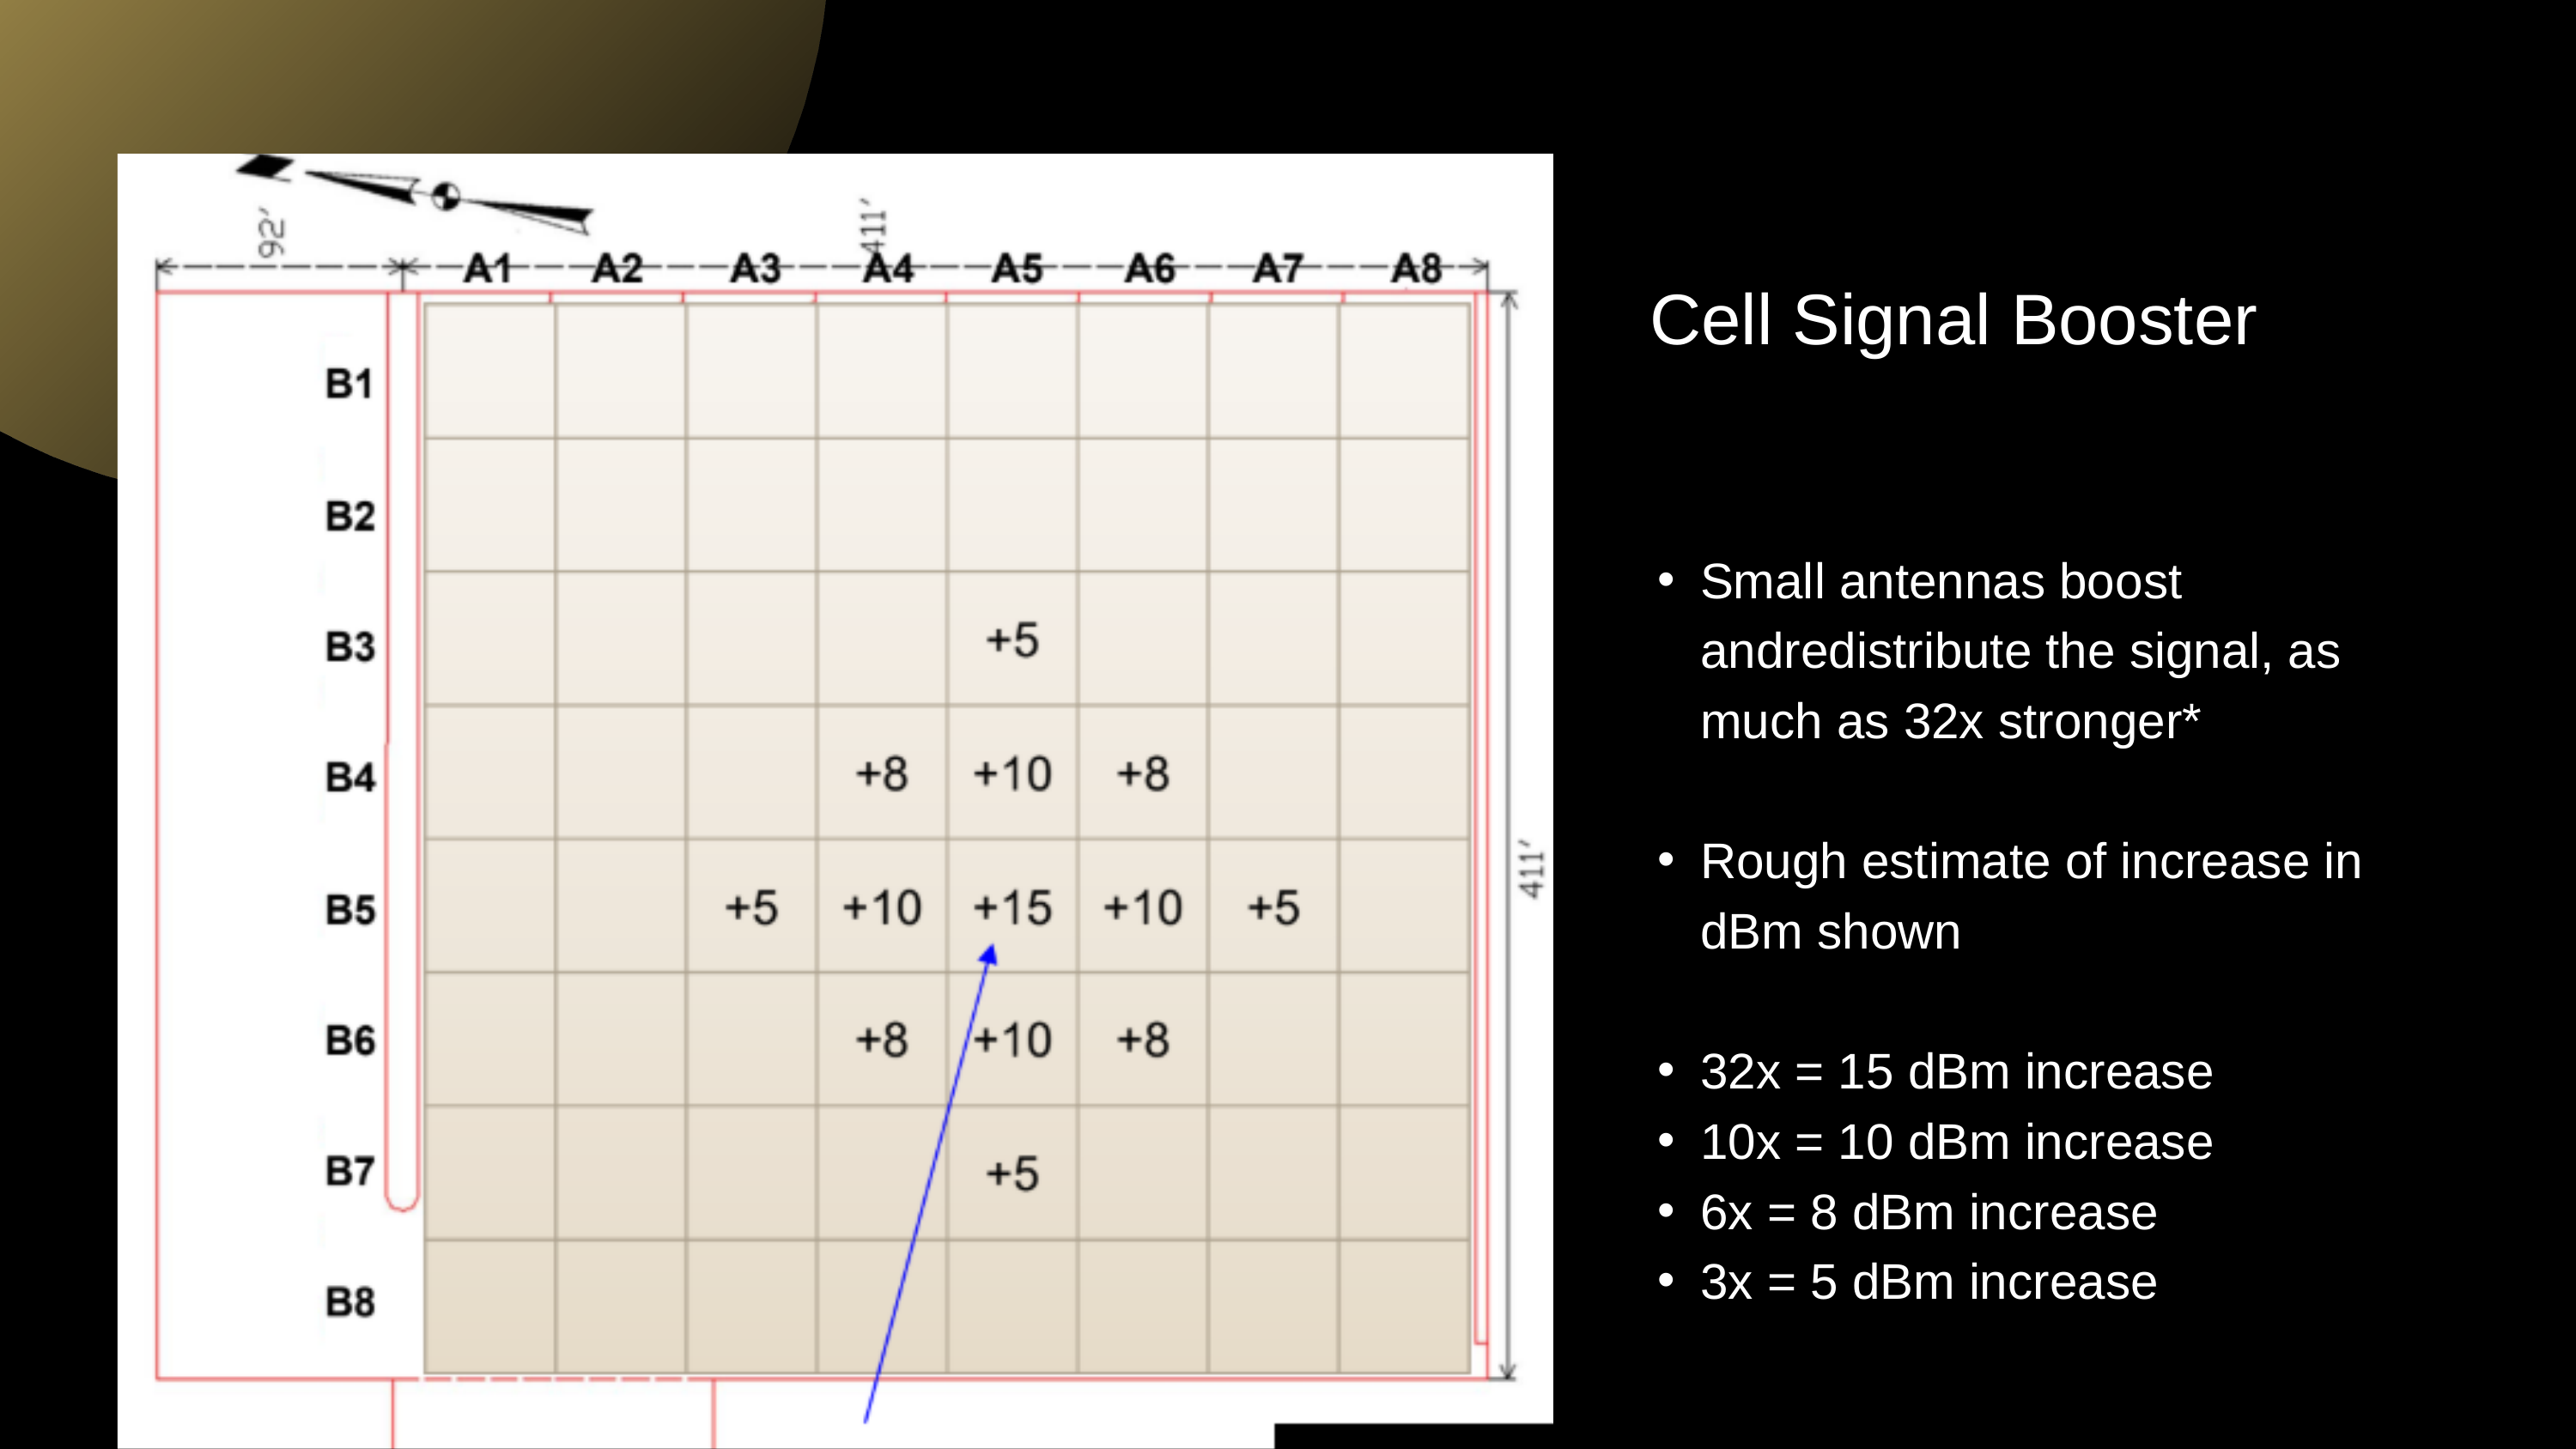

Cell Signal Booster
Small antennas boost andredistribute the signal, as much as 32x stronger*

Rough estimate of increase in dBm shown

32x = 15 dBm increase
10x = 10 dBm increase
6x = 8 dBm increase
3x = 5 dBm increase